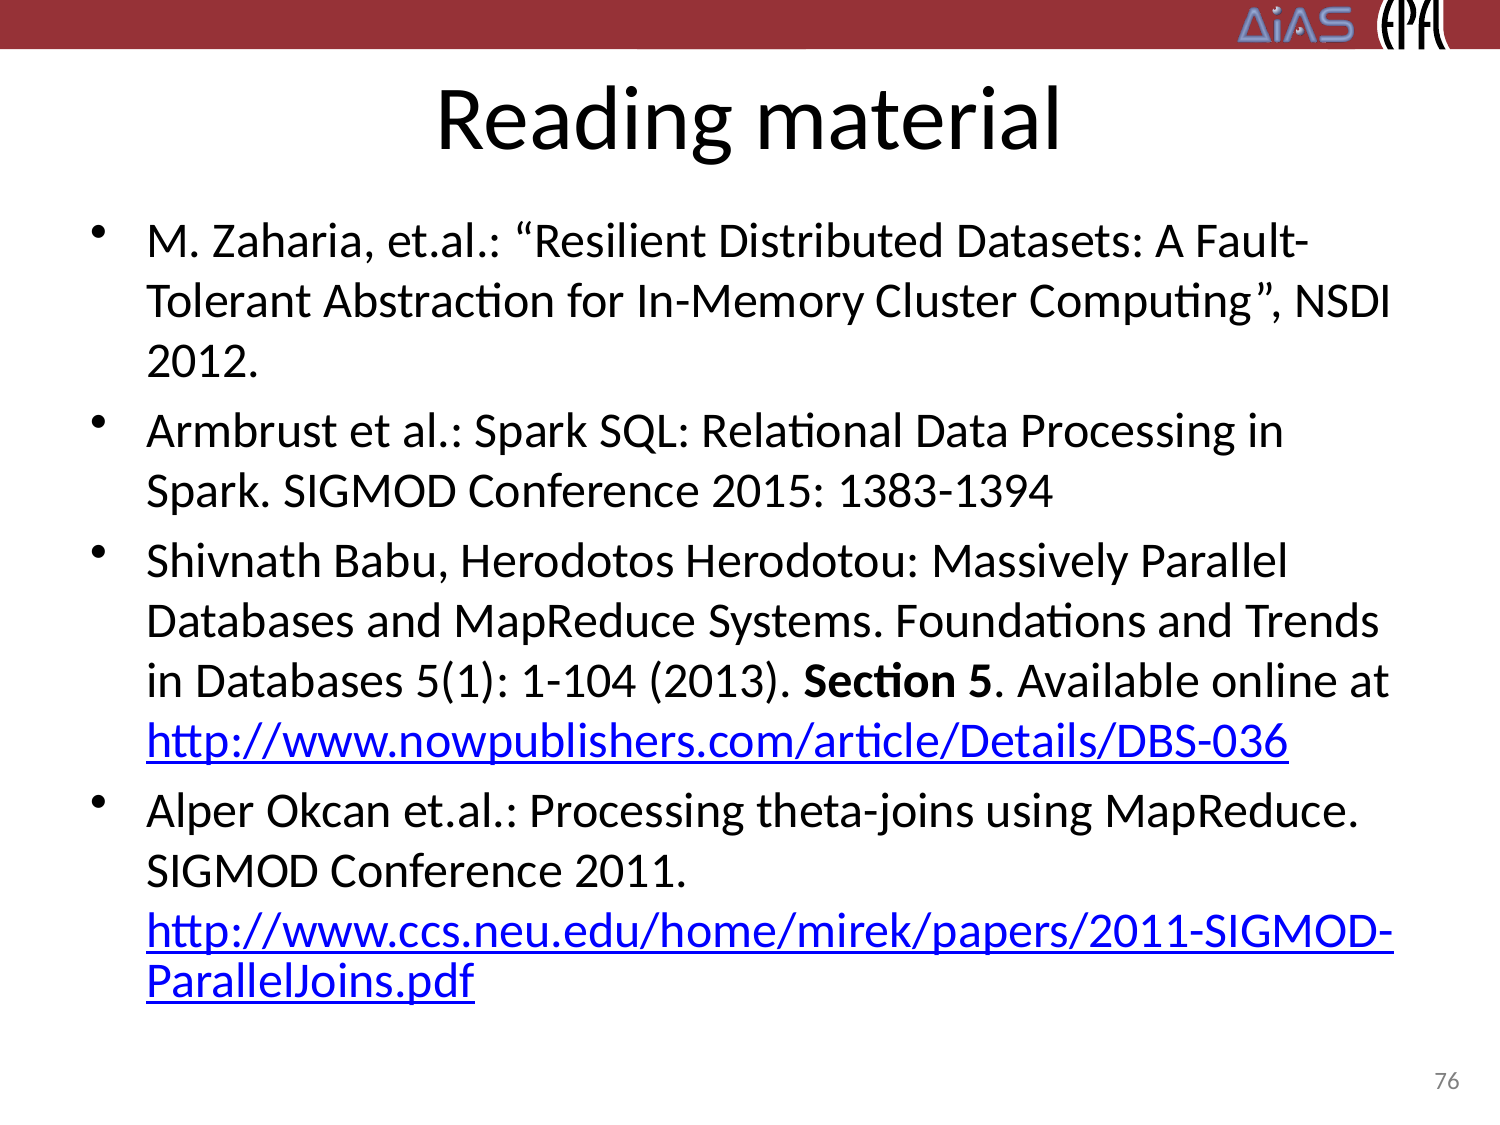

# Reading material
M. Zaharia, et.al.: “Resilient Distributed Datasets: A Fault-Tolerant Abstraction for In-Memory Cluster Computing”, NSDI 2012.
Armbrust et al.: Spark SQL: Relational Data Processing in Spark. SIGMOD Conference 2015: 1383-1394
Shivnath Babu, Herodotos Herodotou: Massively Parallel Databases and MapReduce Systems. Foundations and Trends in Databases 5(1): 1-104 (2013). Section 5. Available online at http://www.nowpublishers.com/article/Details/DBS-036
Alper Okcan et.al.: Processing theta-joins using MapReduce. SIGMOD Conference 2011. http://www.ccs.neu.edu/home/mirek/papers/2011-SIGMOD-ParallelJoins.pdf

76